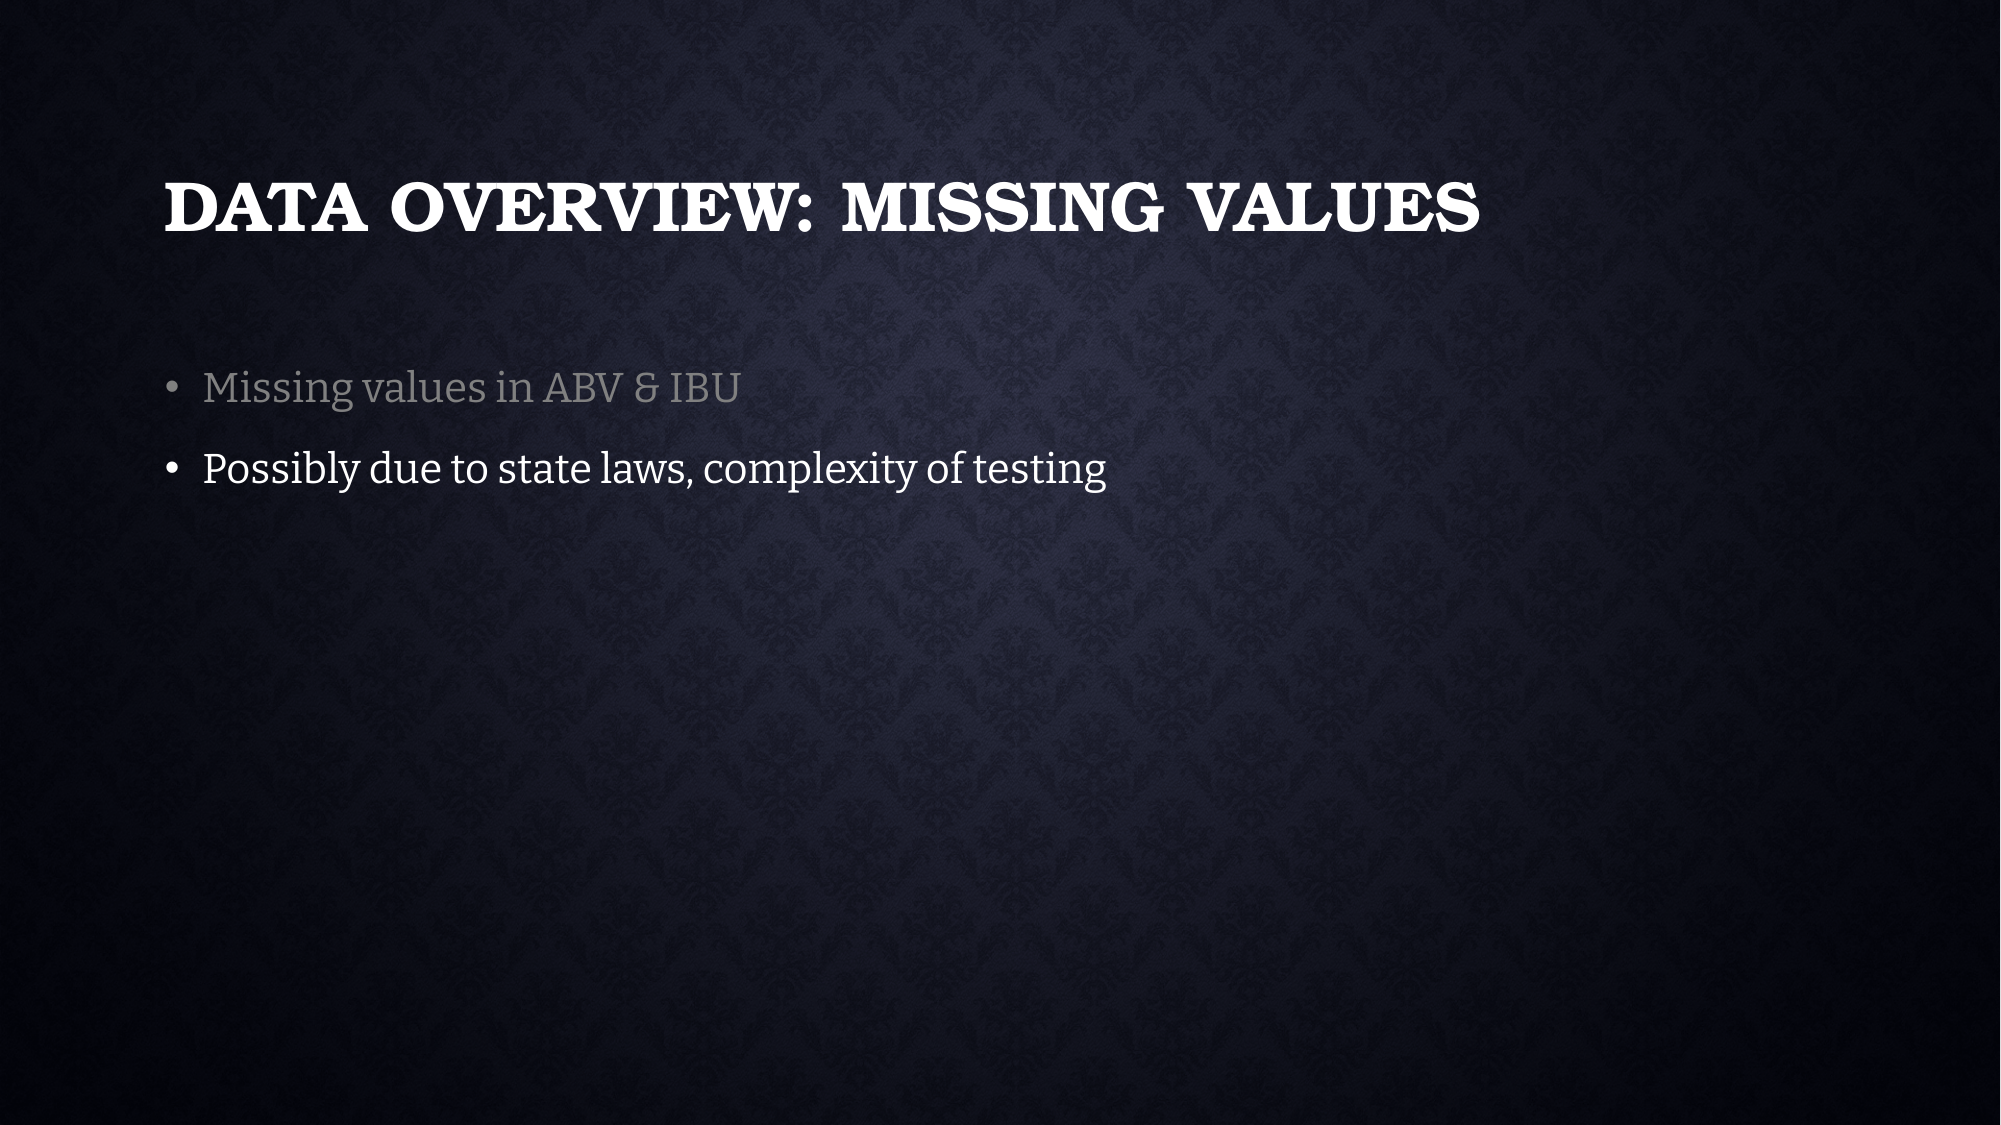

# Data overview: missing values
Missing values in ABV & IBU
Possibly due to state laws, complexity of testing